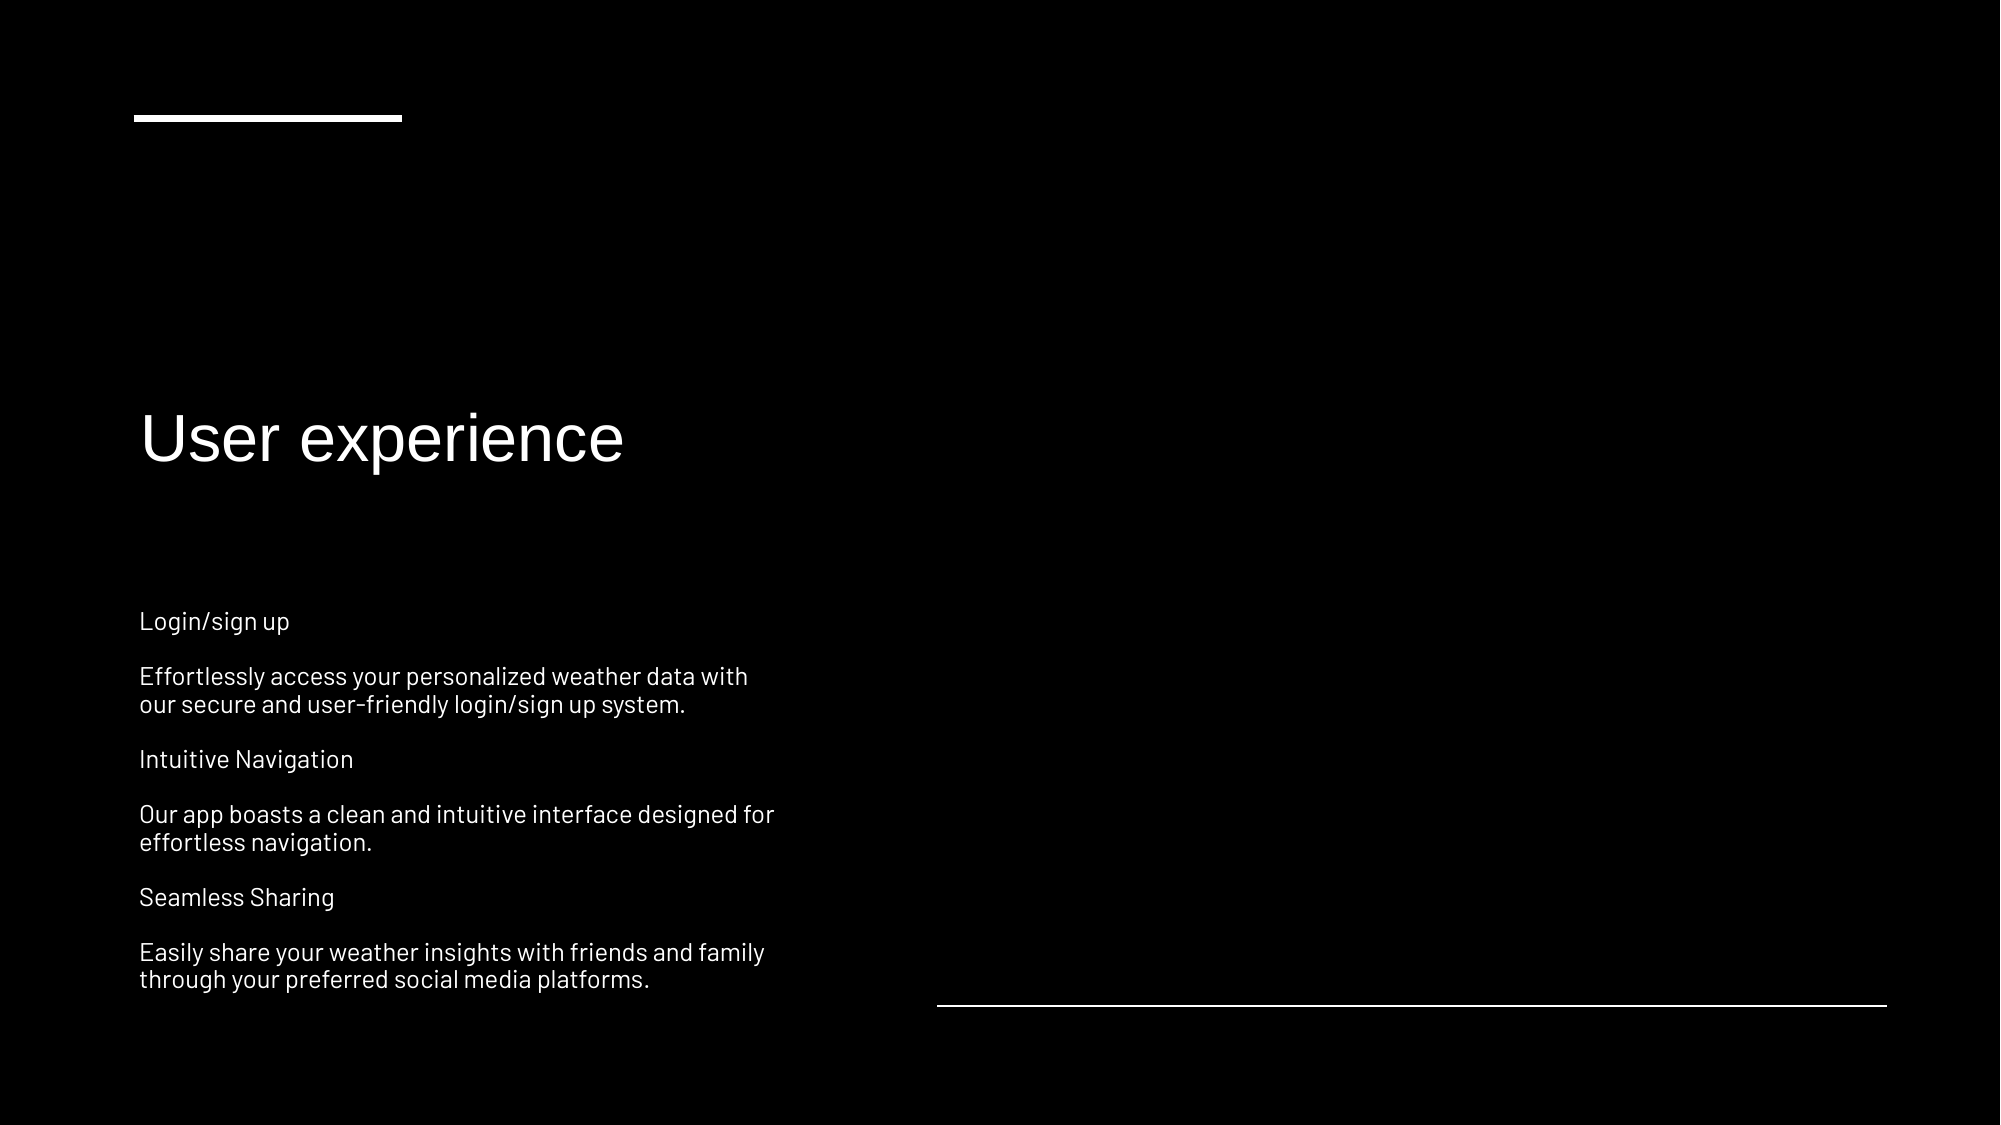

# User experience
Login/sign up

Effortlessly access your personalized weather data with our secure and user-friendly login/sign up system.

Intuitive Navigation

Our app boasts a clean and intuitive interface designed for effortless navigation.

Seamless Sharing

Easily share your weather insights with friends and family through your preferred social media platforms.